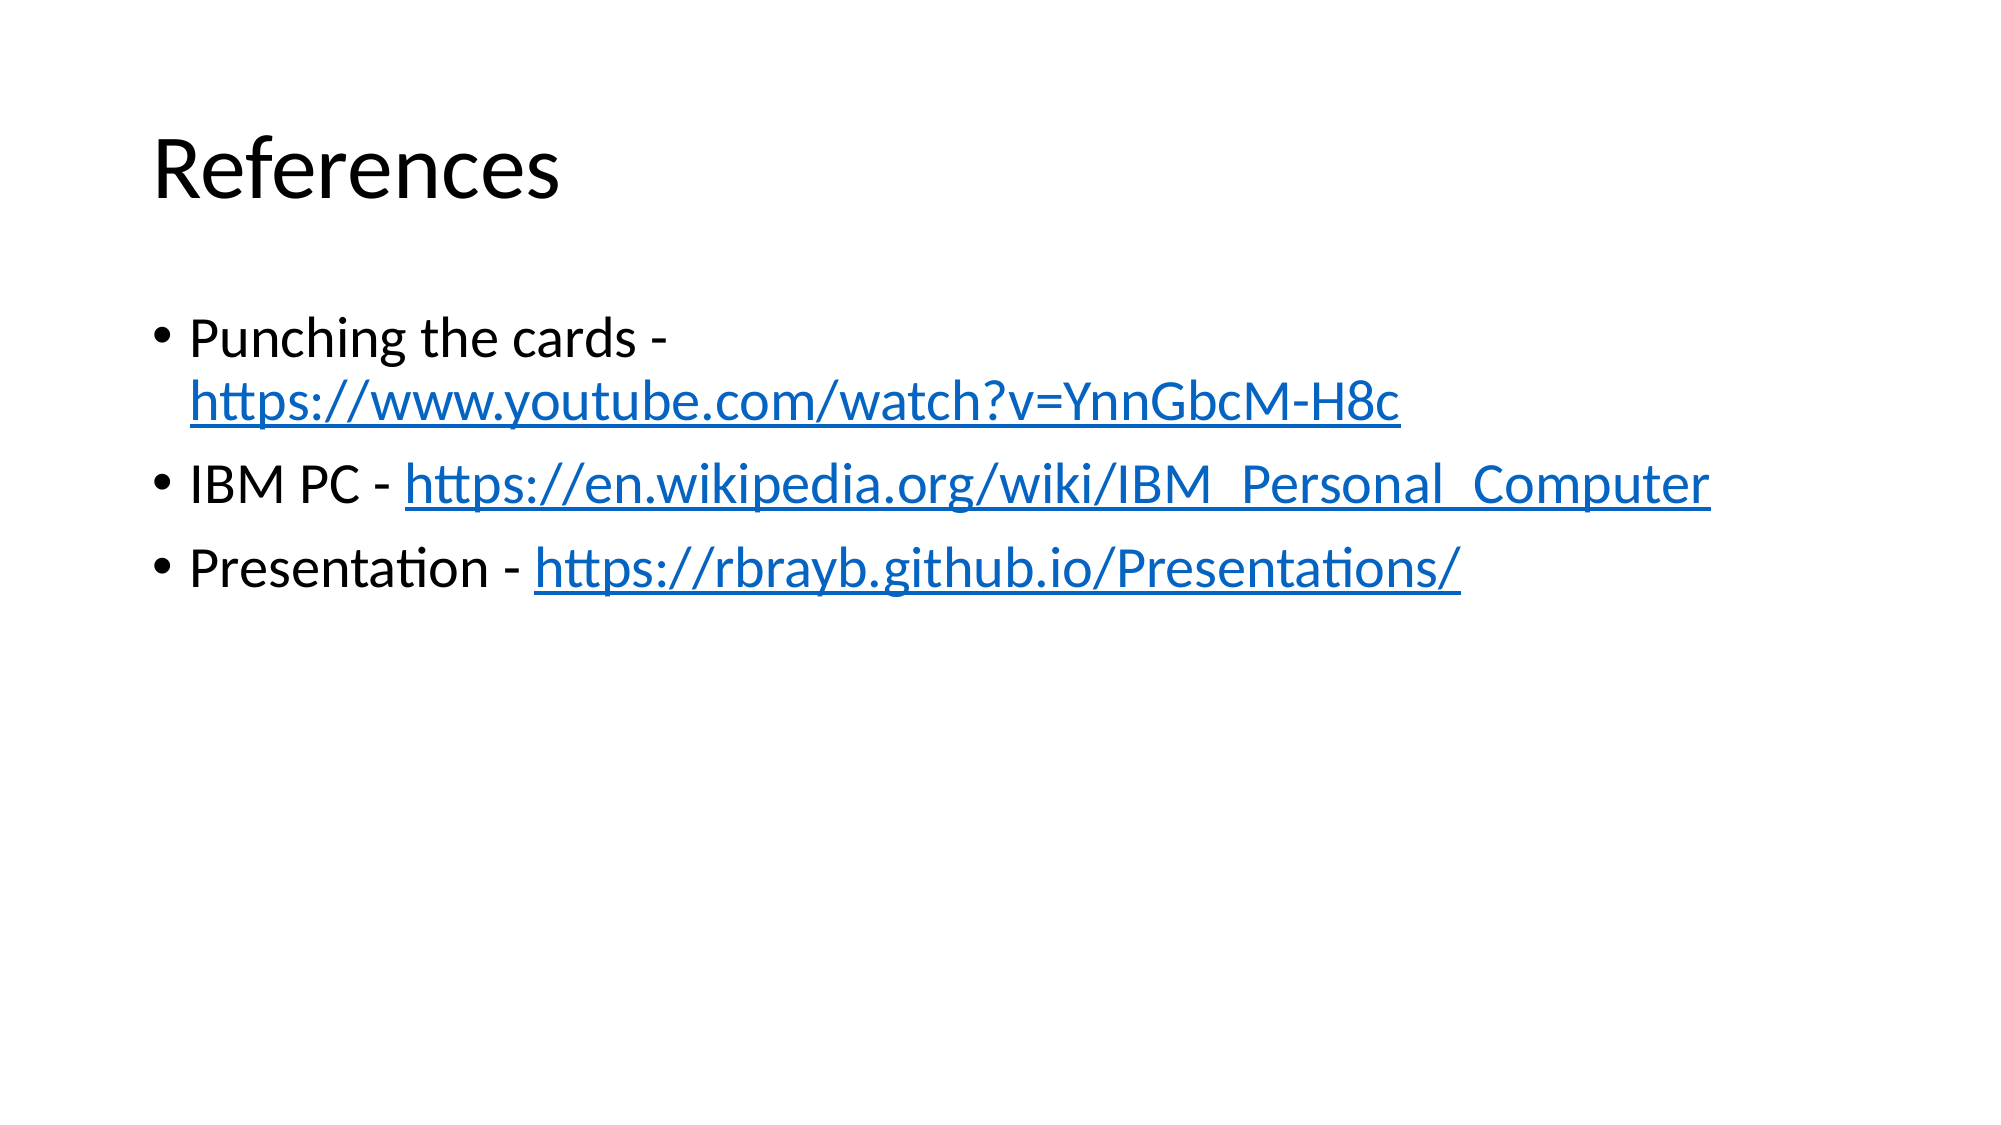

# References
Punching the cards - https://www.youtube.com/watch?v=YnnGbcM-H8c
IBM PC - https://en.wikipedia.org/wiki/IBM_Personal_Computer
Presentation - https://rbrayb.github.io/Presentations/